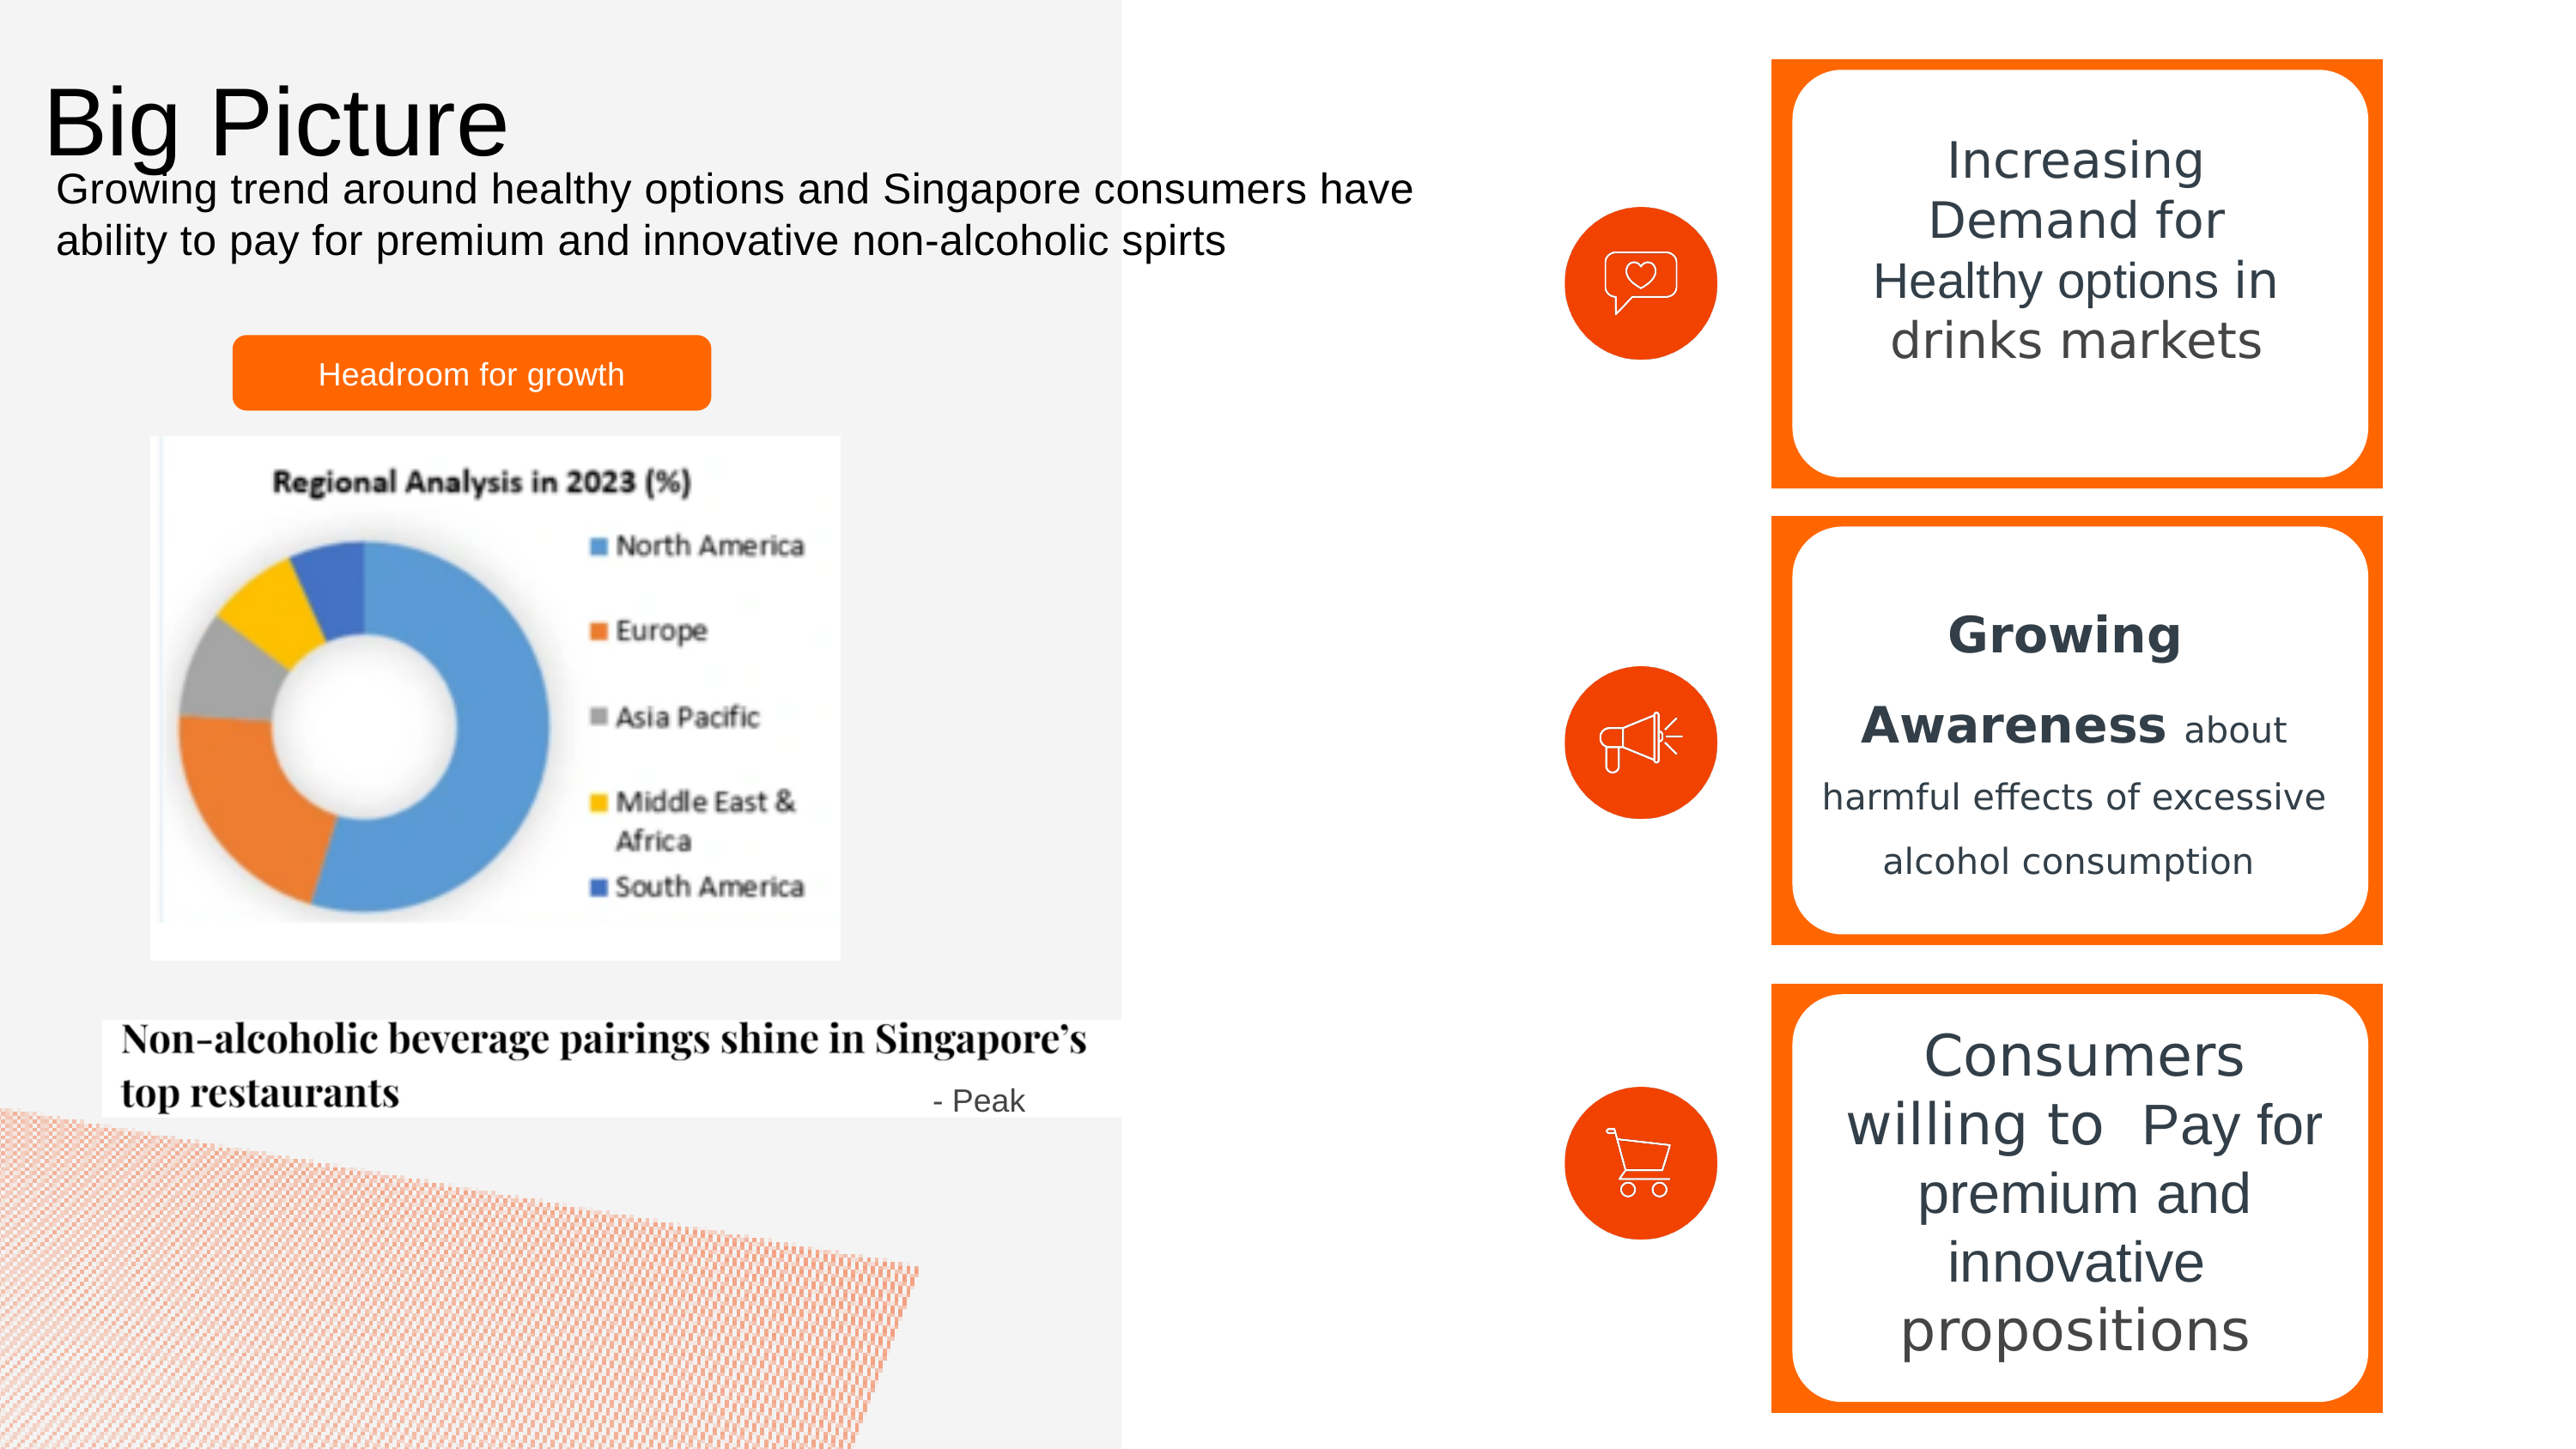

Big Picture

01
Increasing Demand for Healthy options in drinks markets
Growing trend around healthy options and Singapore consumers have ability to pay for premium and innovative non-alcoholic spirts

Headroom for growth

02
Growing  Awareness about harmful effects of excessive alcohol consumption

03
Consumers willing to  Pay for premium and innovative  propositions

- Peak